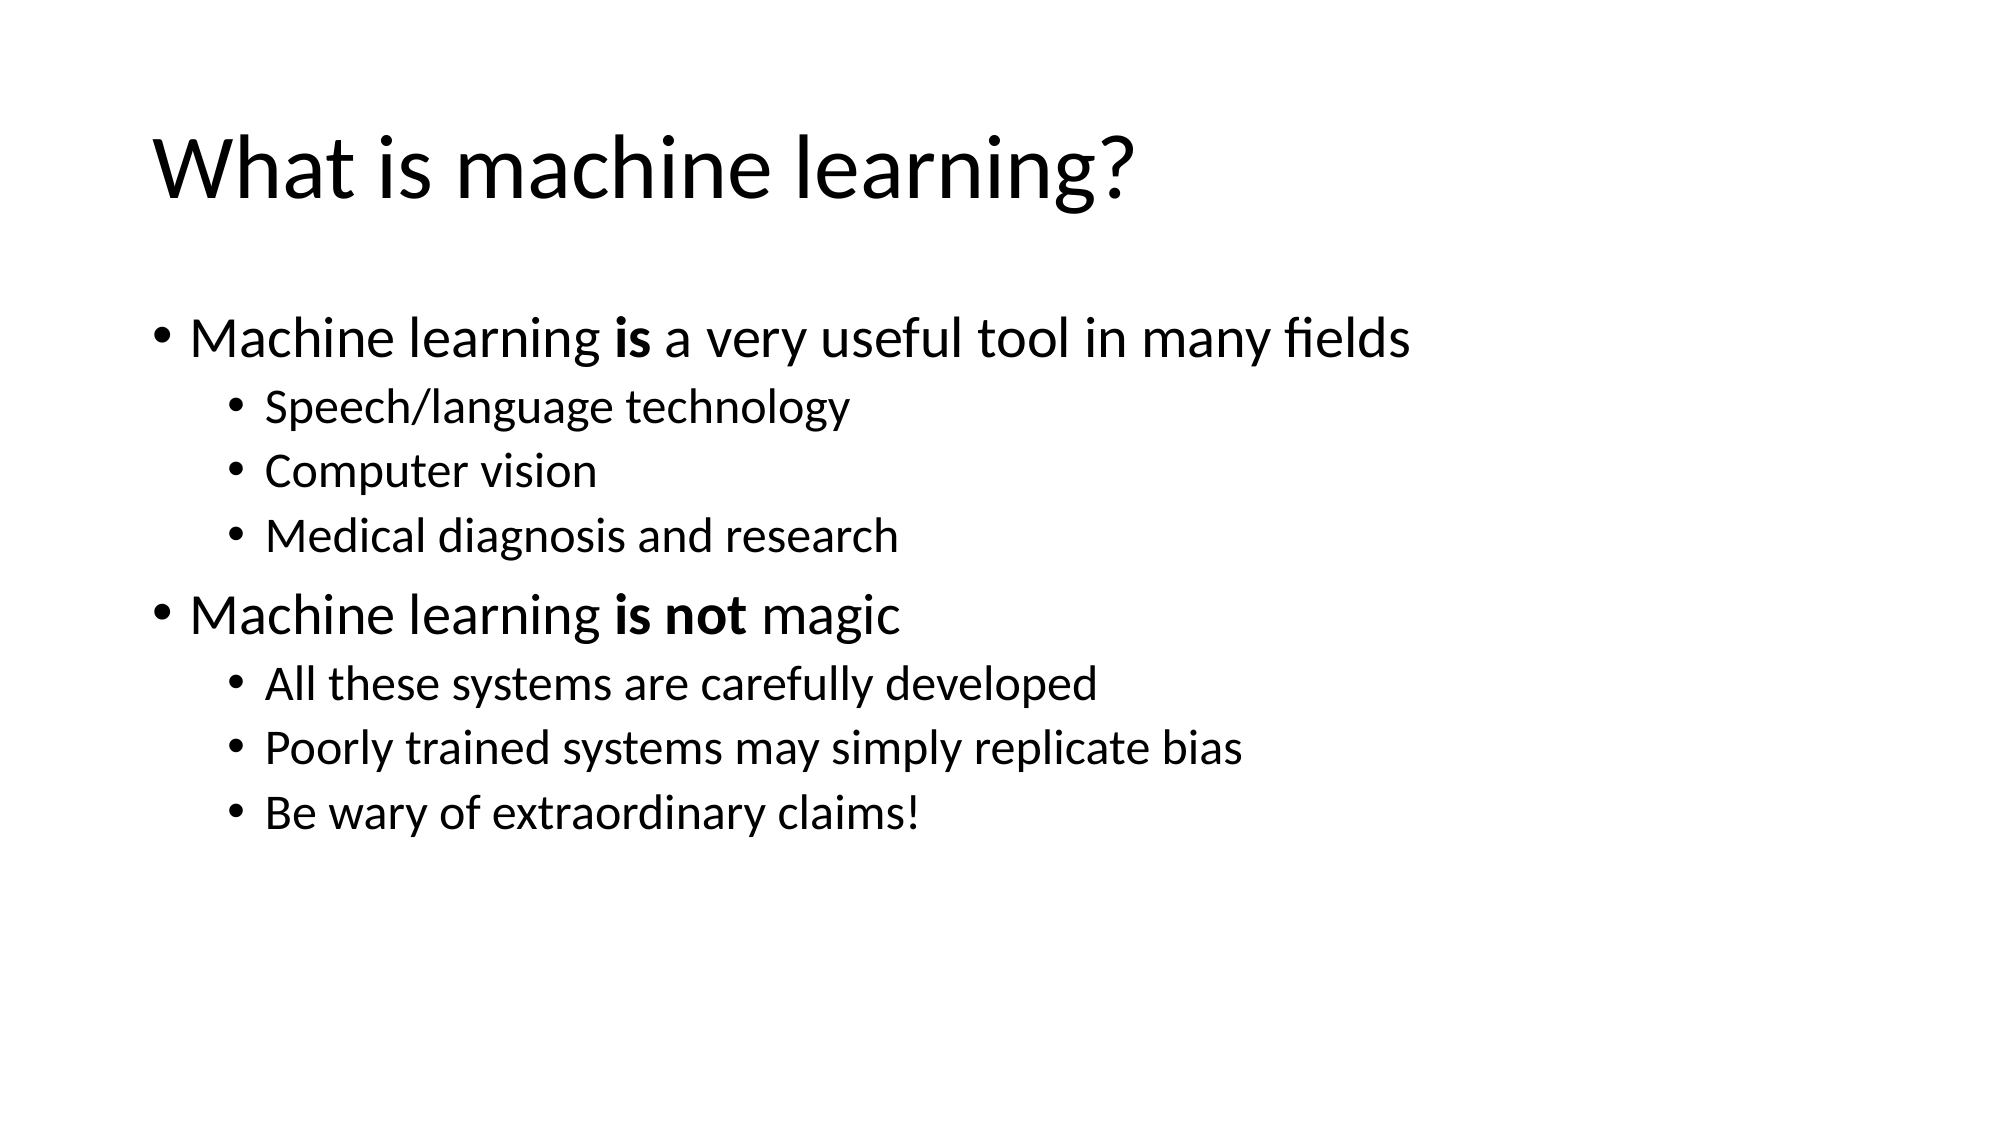

# What is machine learning?
Machine learning is a very useful tool in many fields
Speech/language technology
Computer vision
Medical diagnosis and research
Machine learning is not magic
All these systems are carefully developed
Poorly trained systems may simply replicate bias
Be wary of extraordinary claims!